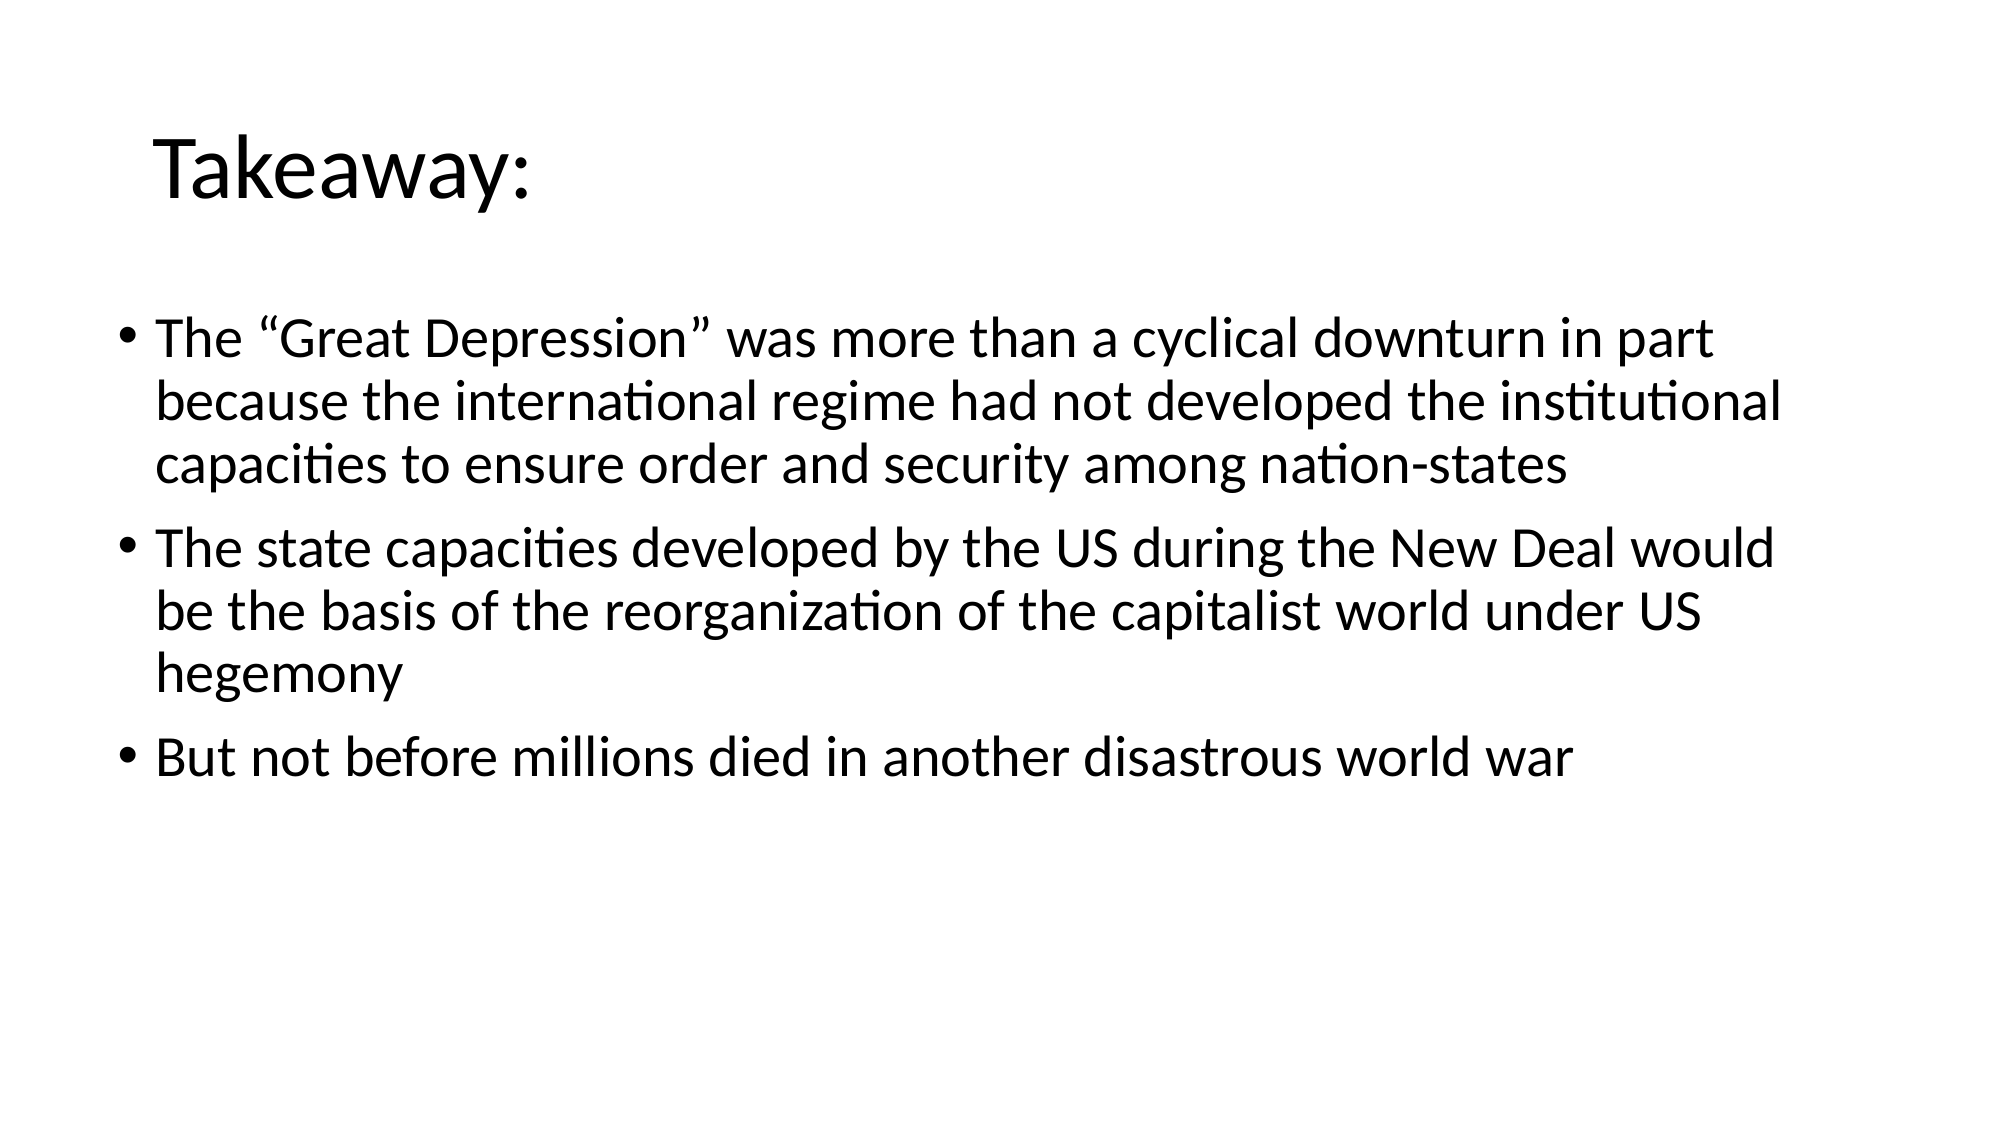

# Takeaway:
The “Great Depression” was more than a cyclical downturn in part because the international regime had not developed the institutional capacities to ensure order and security among nation-states
The state capacities developed by the US during the New Deal would be the basis of the reorganization of the capitalist world under US hegemony
But not before millions died in another disastrous world war